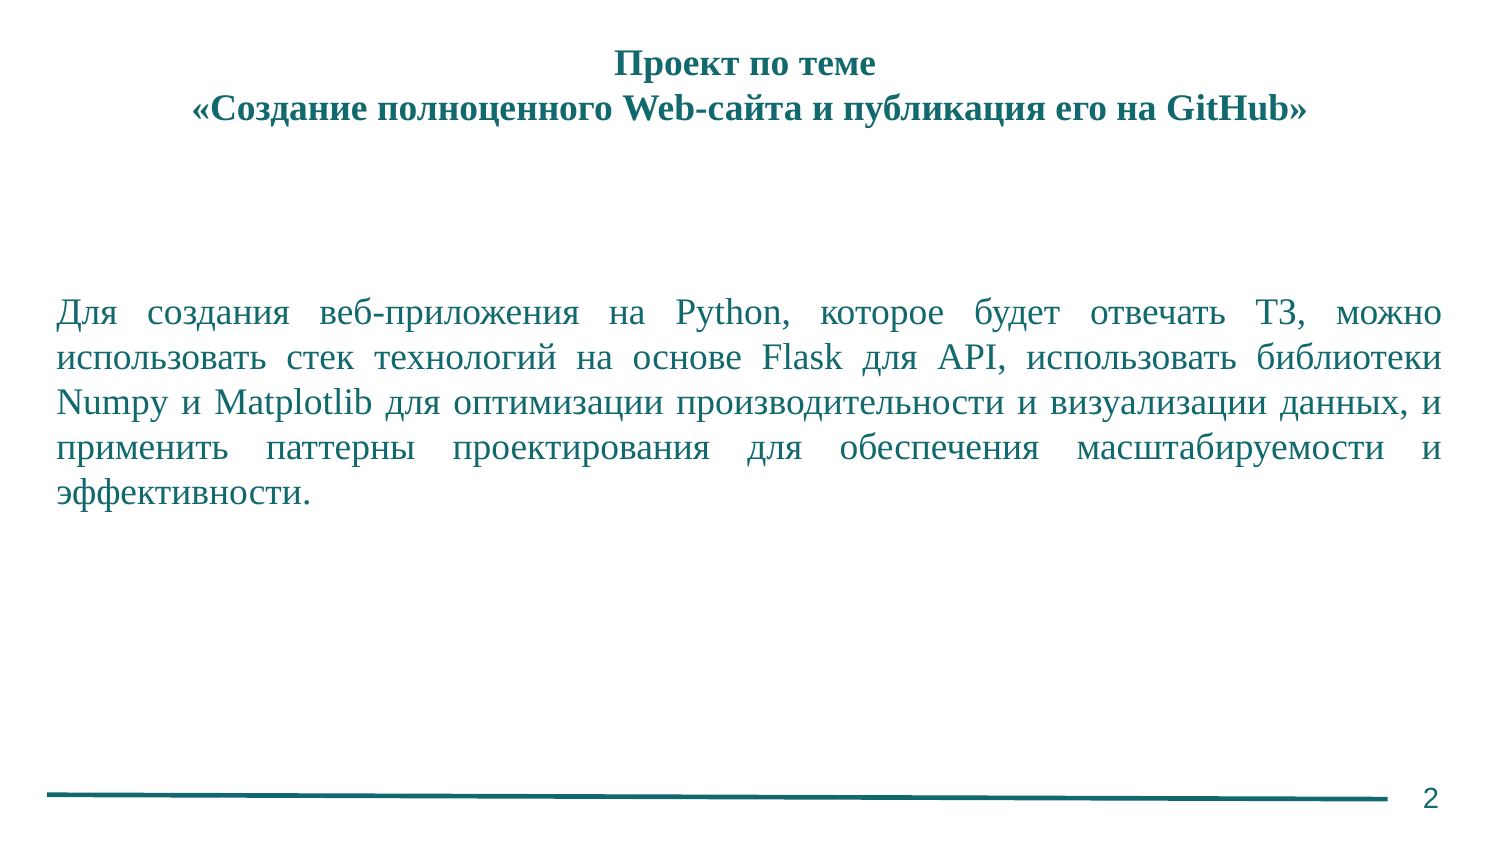

# Проект по теме
«Создание полноценного Web-сайта и публикация его на GitHub»
Для создания веб-приложения на Python, которое будет отвечать ТЗ, можно использовать стек технологий на основе Flask для API, использовать библиотеки Numpy и Matplotlib для оптимизации производительности и визуализации данных, и применить паттерны проектирования для обеспечения масштабируемости и эффективности.
2